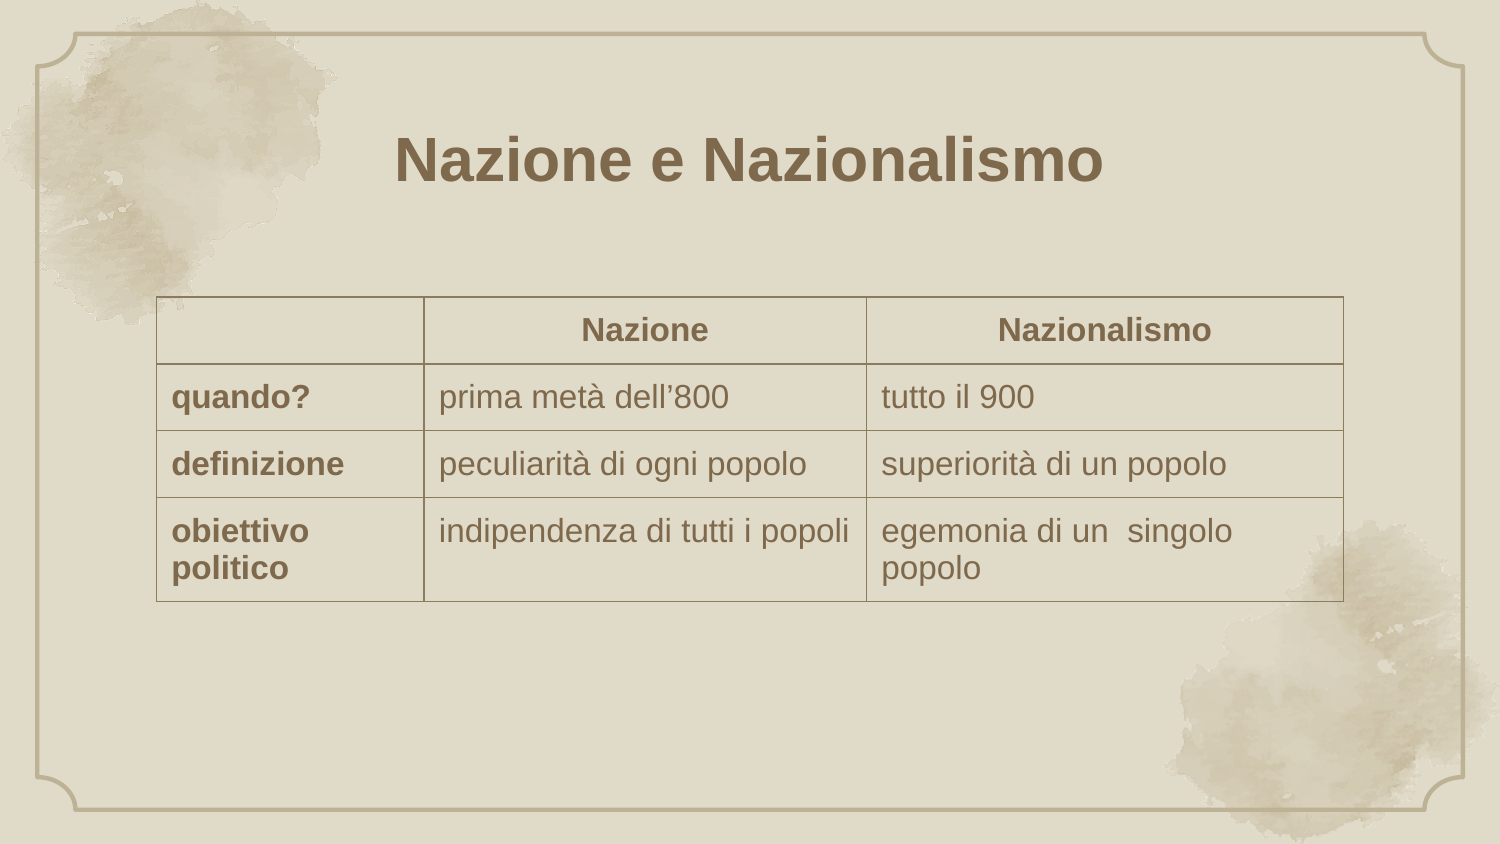

# Nazione e Nazionalismo
|  | Nazione | Nazionalismo |
| --- | --- | --- |
| quando? | prima metà dell’800 | tutto il 900 |
| definizione | peculiarità di ogni popolo | superiorità di un popolo |
| obiettivo politico | indipendenza di tutti i popoli | egemonia di un singolo popolo |